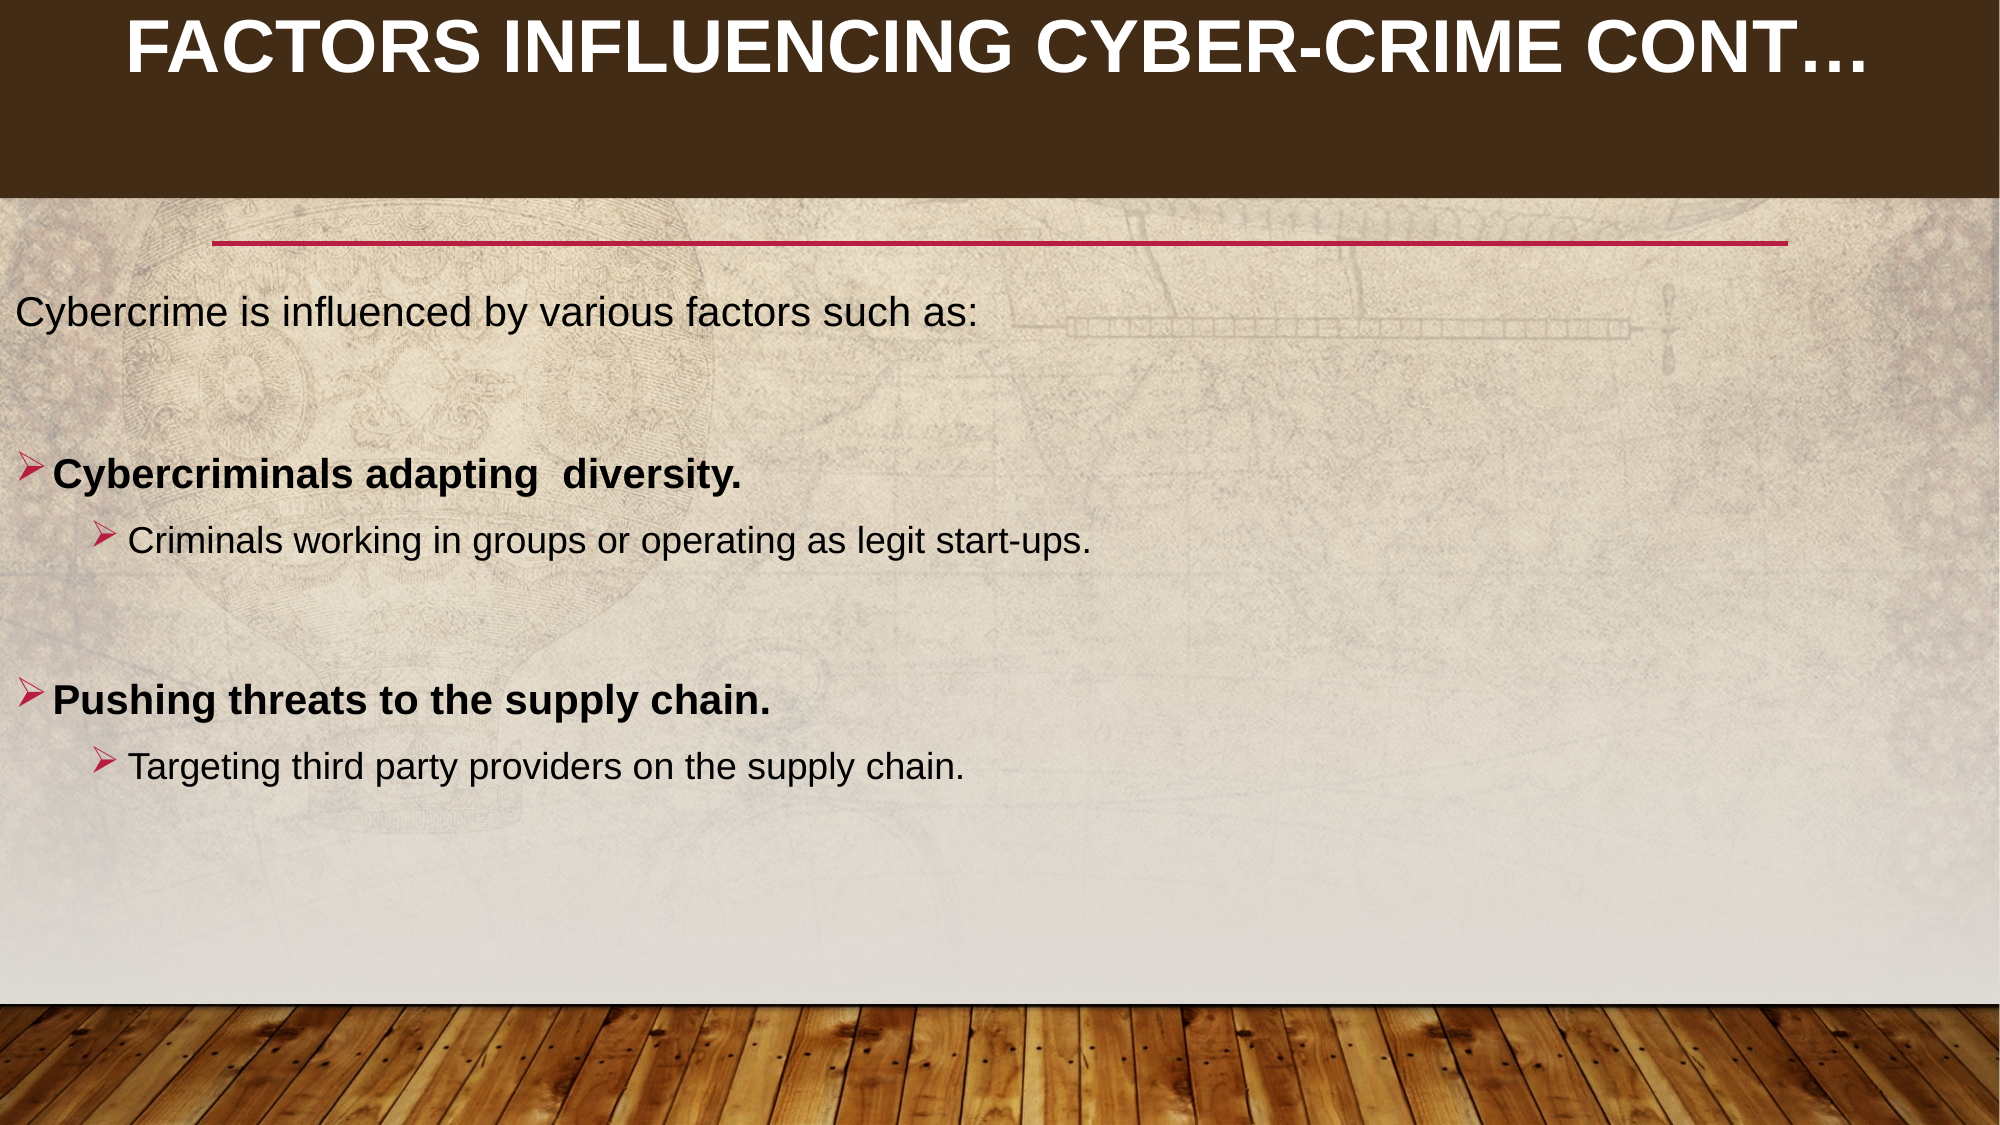

64
# FACTORS INFLUENCING CYBER-CRIME cont…
Cybercrime is influenced by various factors such as:

Cybercriminals adapting  diversity.
Criminals working in groups or operating as legit start-ups.

Pushing threats to the supply chain.
Targeting third party providers on the supply chain.